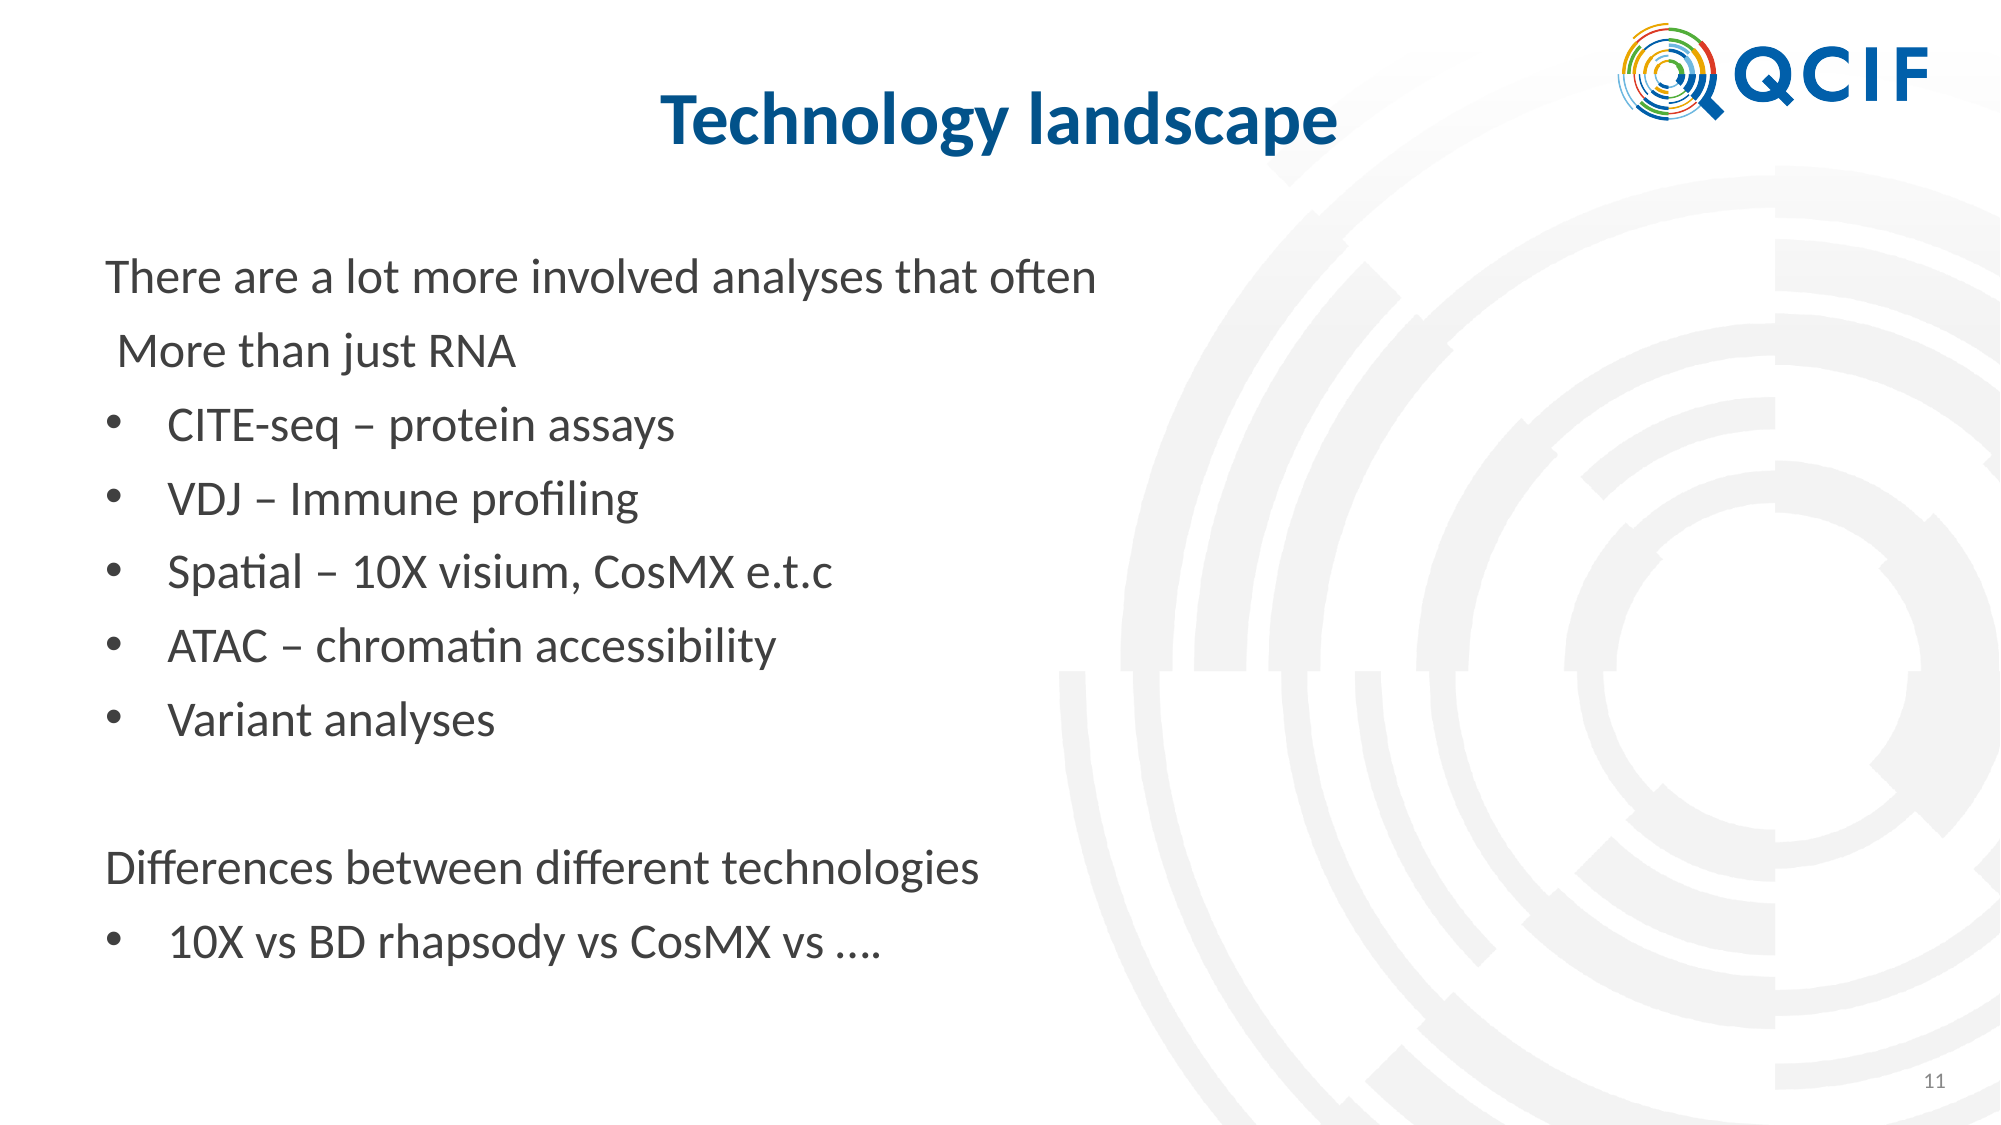

# Technology landscape
There are a lot more involved analyses that often
 More than just RNA
CITE-seq – protein assays
VDJ – Immune profiling
Spatial – 10X visium, CosMX e.t.c
ATAC – chromatin accessibility
Variant analyses

Differences between different technologies
10X vs BD rhapsody vs CosMX vs ….